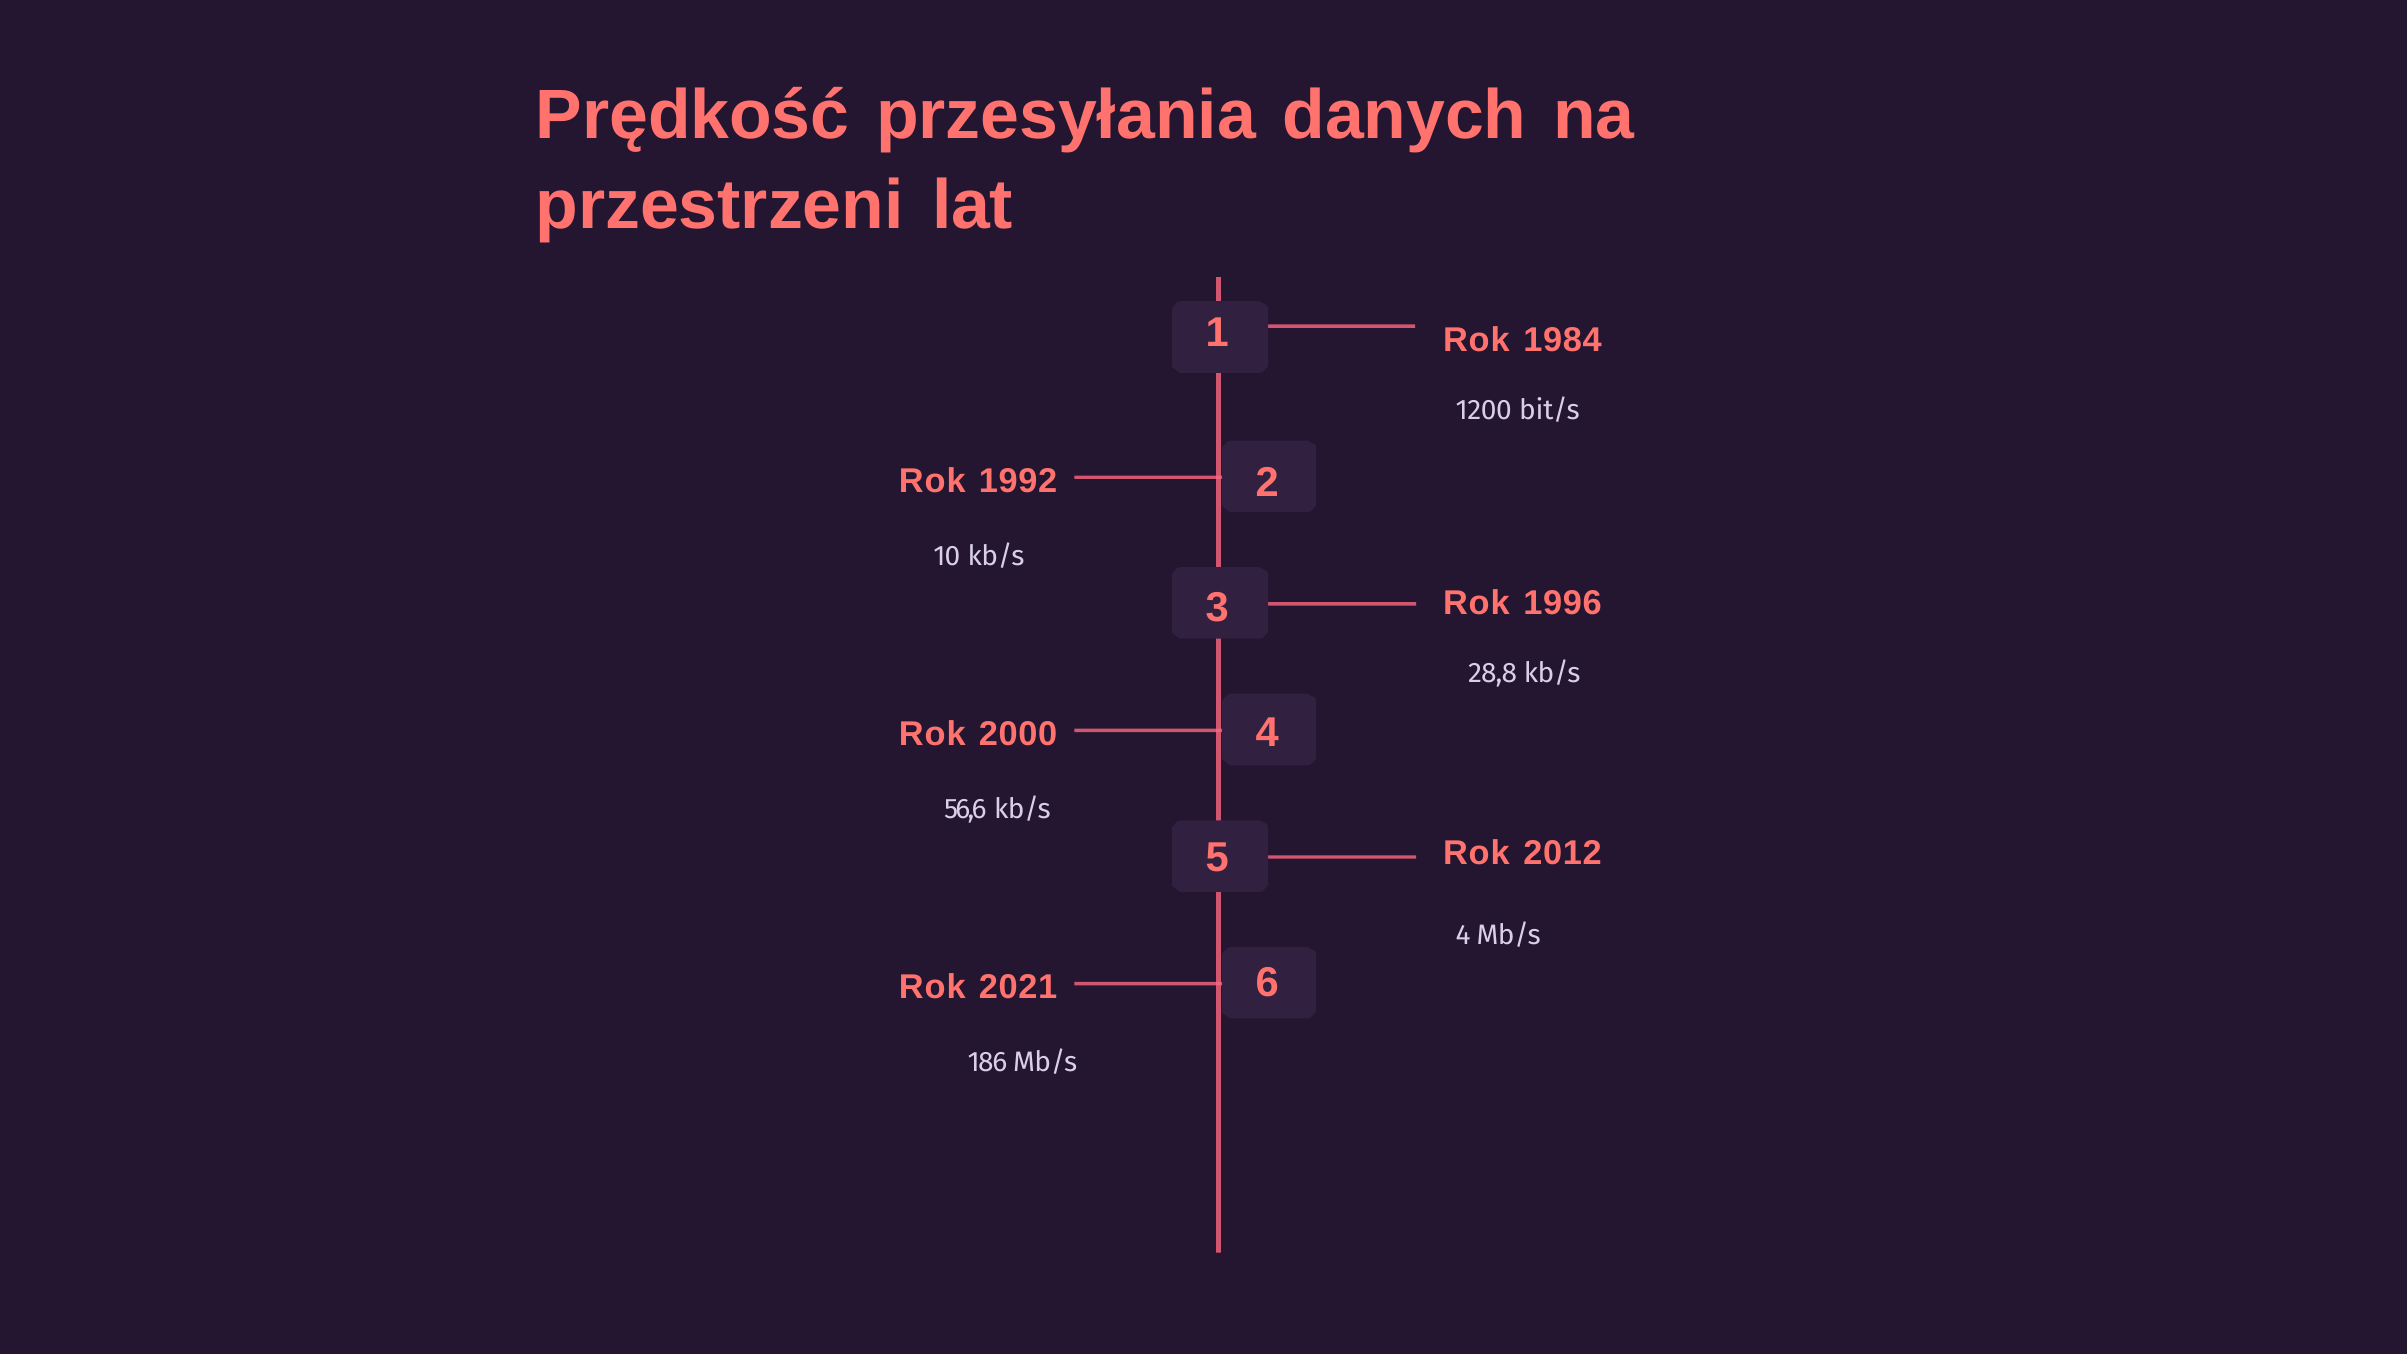

# Prędkość przesyłania danych na przestrzeni lat

1
Rok 1984
1200 bit/s

2
Rok 1992
10 kb/s

3
Rok 1996
28,8 kb/s

4
Rok 2000
56,6 kb/s

5
Rok 2012
4 Mb/s

6
Rok 2021
186 Mb/s